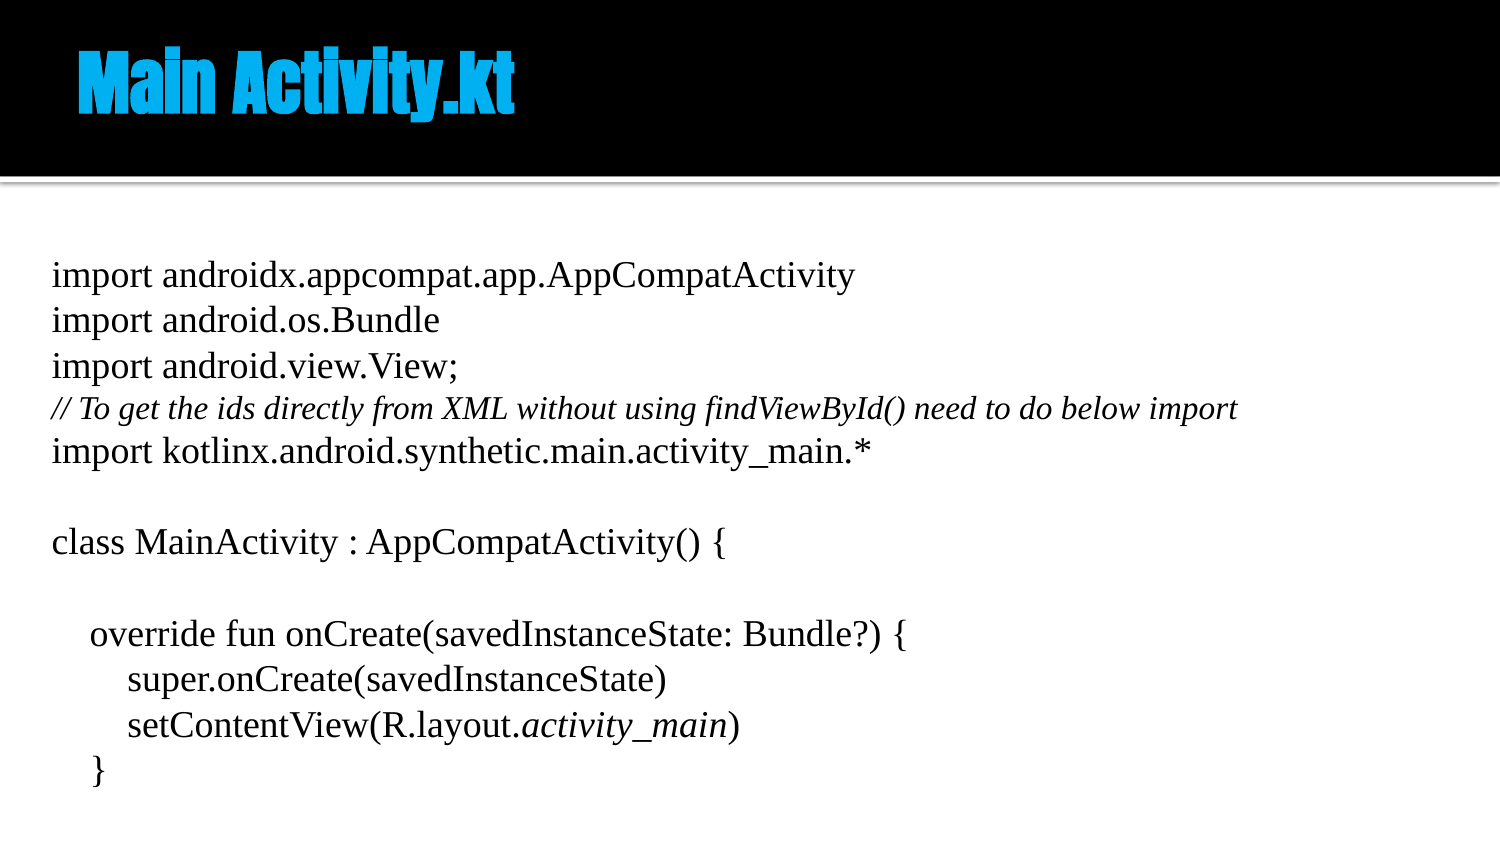

# Main Activity.kt
import androidx.appcompat.app.AppCompatActivity
import android.os.Bundle
import android.view.View;
// To get the ids directly from XML without using findViewById() need to do below import
import kotlinx.android.synthetic.main.activity_main.*
class MainActivity : AppCompatActivity() {
    override fun onCreate(savedInstanceState: Bundle?) {
        super.onCreate(savedInstanceState)
        setContentView(R.layout.activity_main)
    }